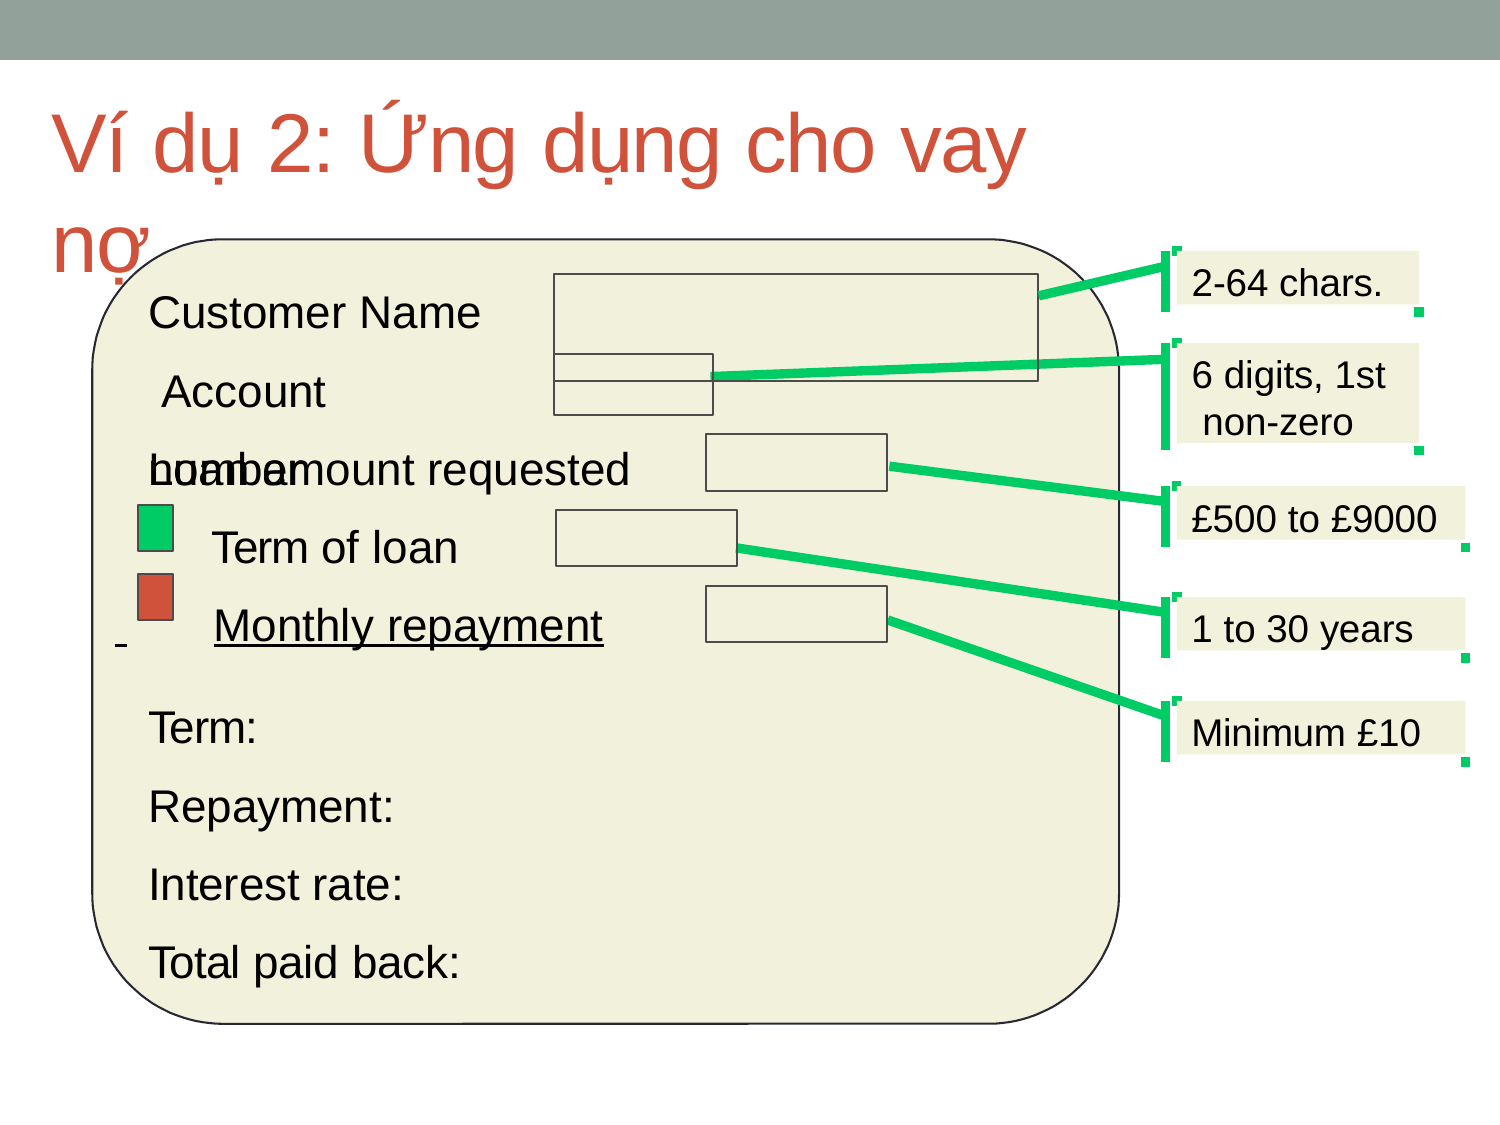

# Ví dụ 2: Ứng dụng cho vay nợ

2-64 chars.
Customer Name  Account number

6 digits, 1st  non-zero
Loan amount requested

£500 to £9000
Term of loan

 	Monthly repayment
1 to 30 years

Term:  Repayment:  Interest rate:  Total paid back:
Minimum £10